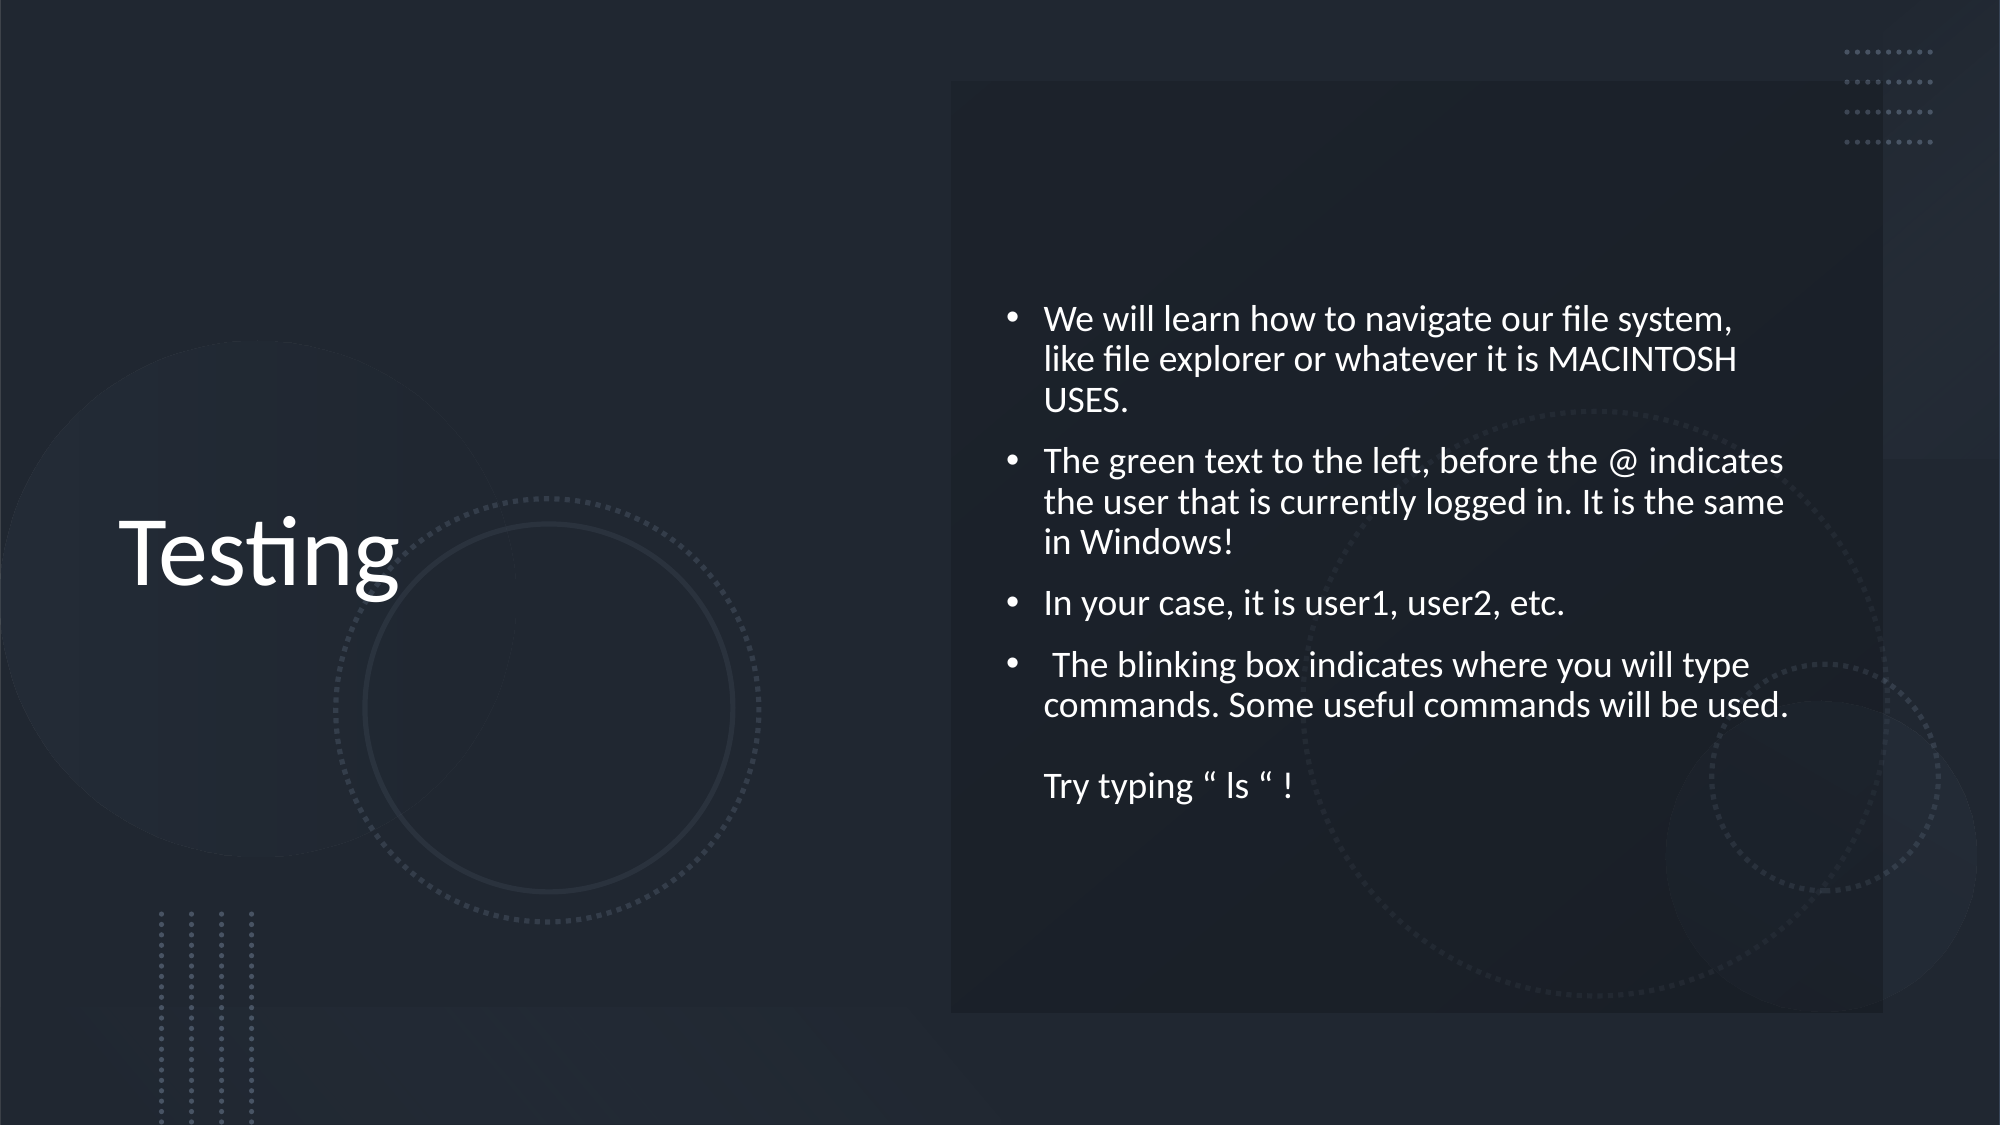

# Testing
We will learn how to navigate our file system, like file explorer or whatever it is MACINTOSH USES.
The green text to the left, before the @ indicates the user that is currently logged in. It is the same in Windows!
In your case, it is user1, user2, etc.
 The blinking box indicates where you will type commands. Some useful commands will be used.
Try typing “ ls “ !